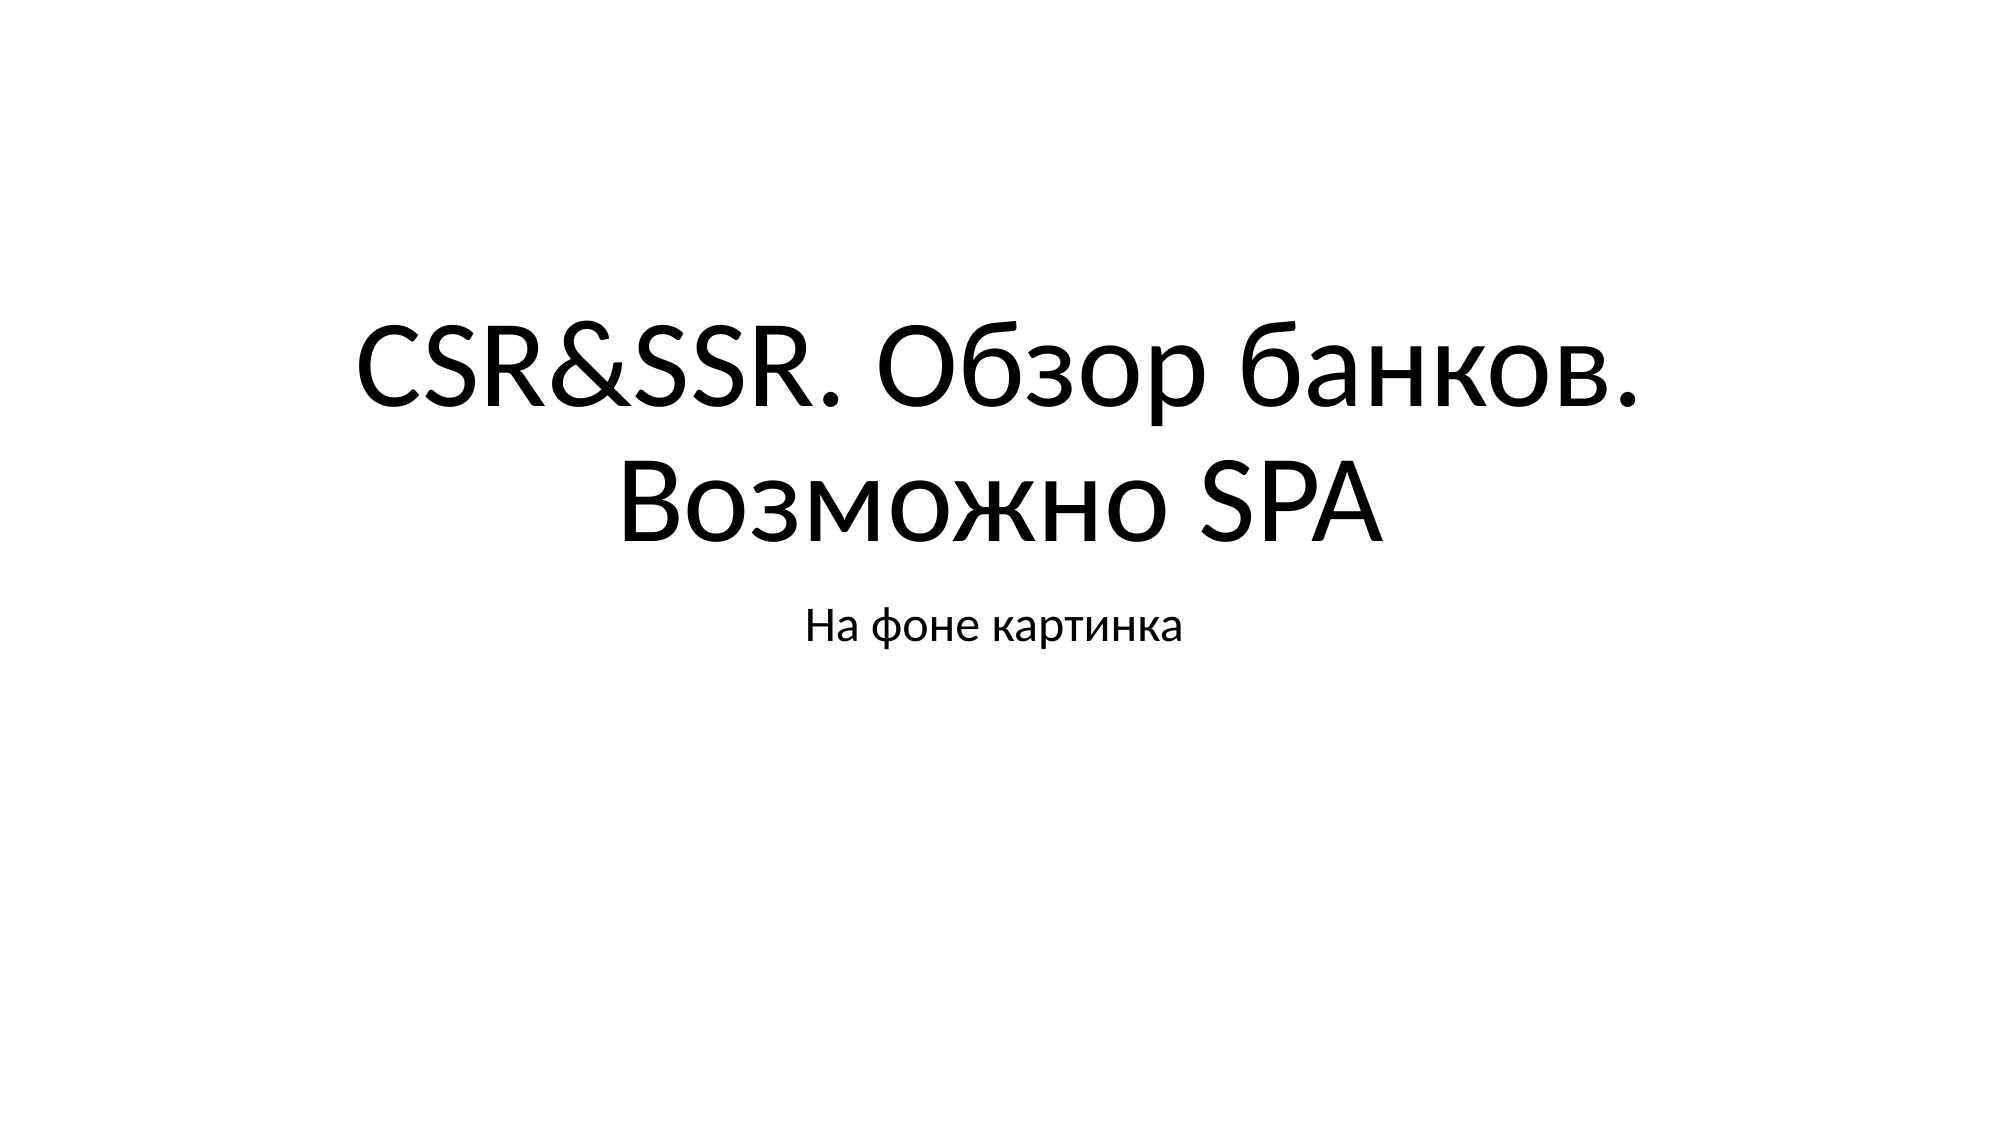

# CSR&SSR. Обзор банков. Возможно SPA
На фоне картинка